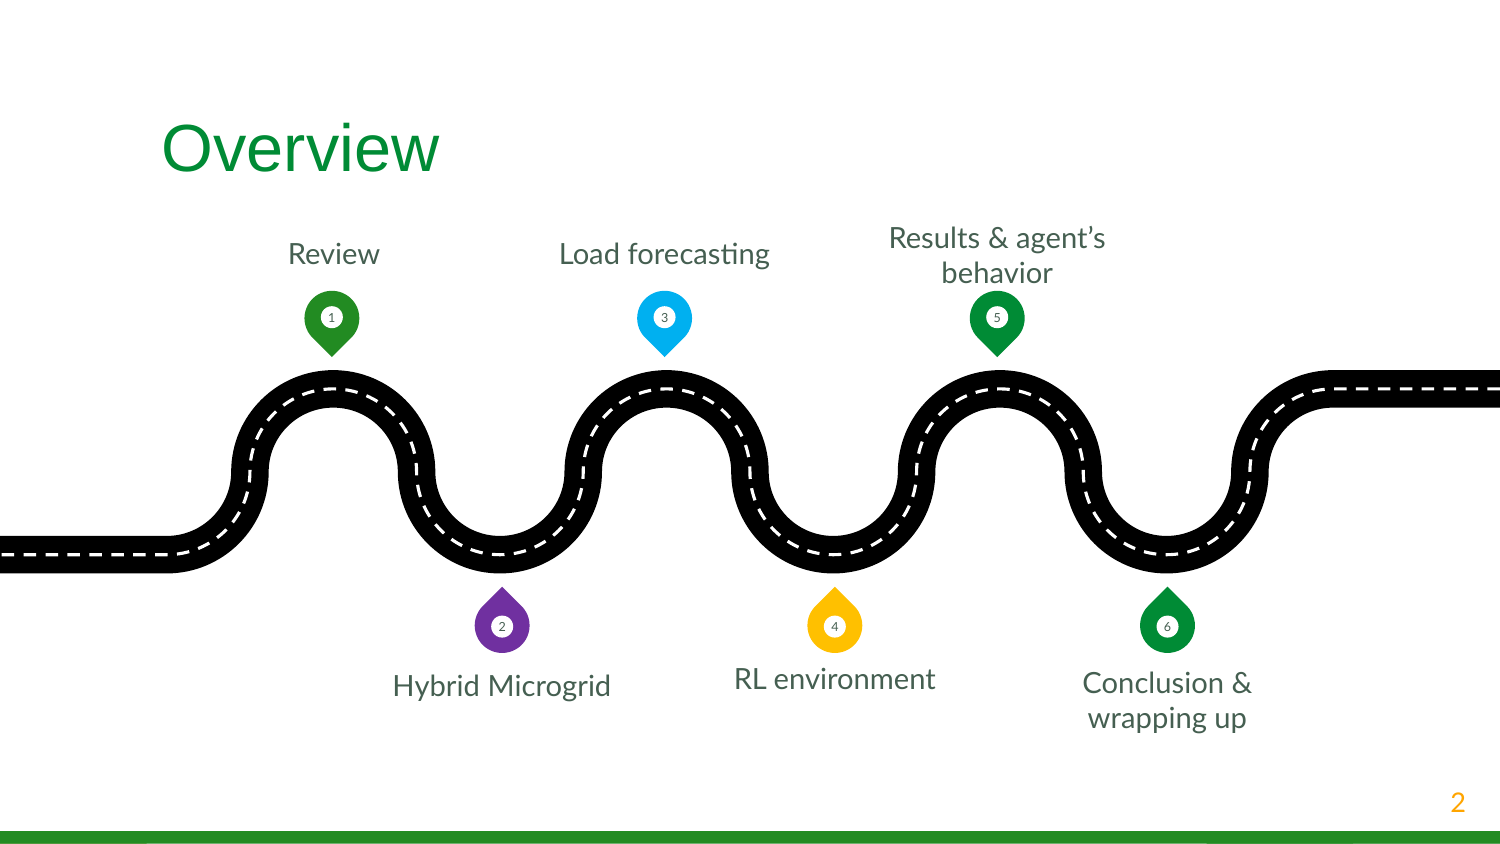

# Overview
Review

Results & agent’s behavior
Load forecasting

1
3
5

2
4
6
Conclusion & wrapping up
RL environment
Hybrid Microgrid
2